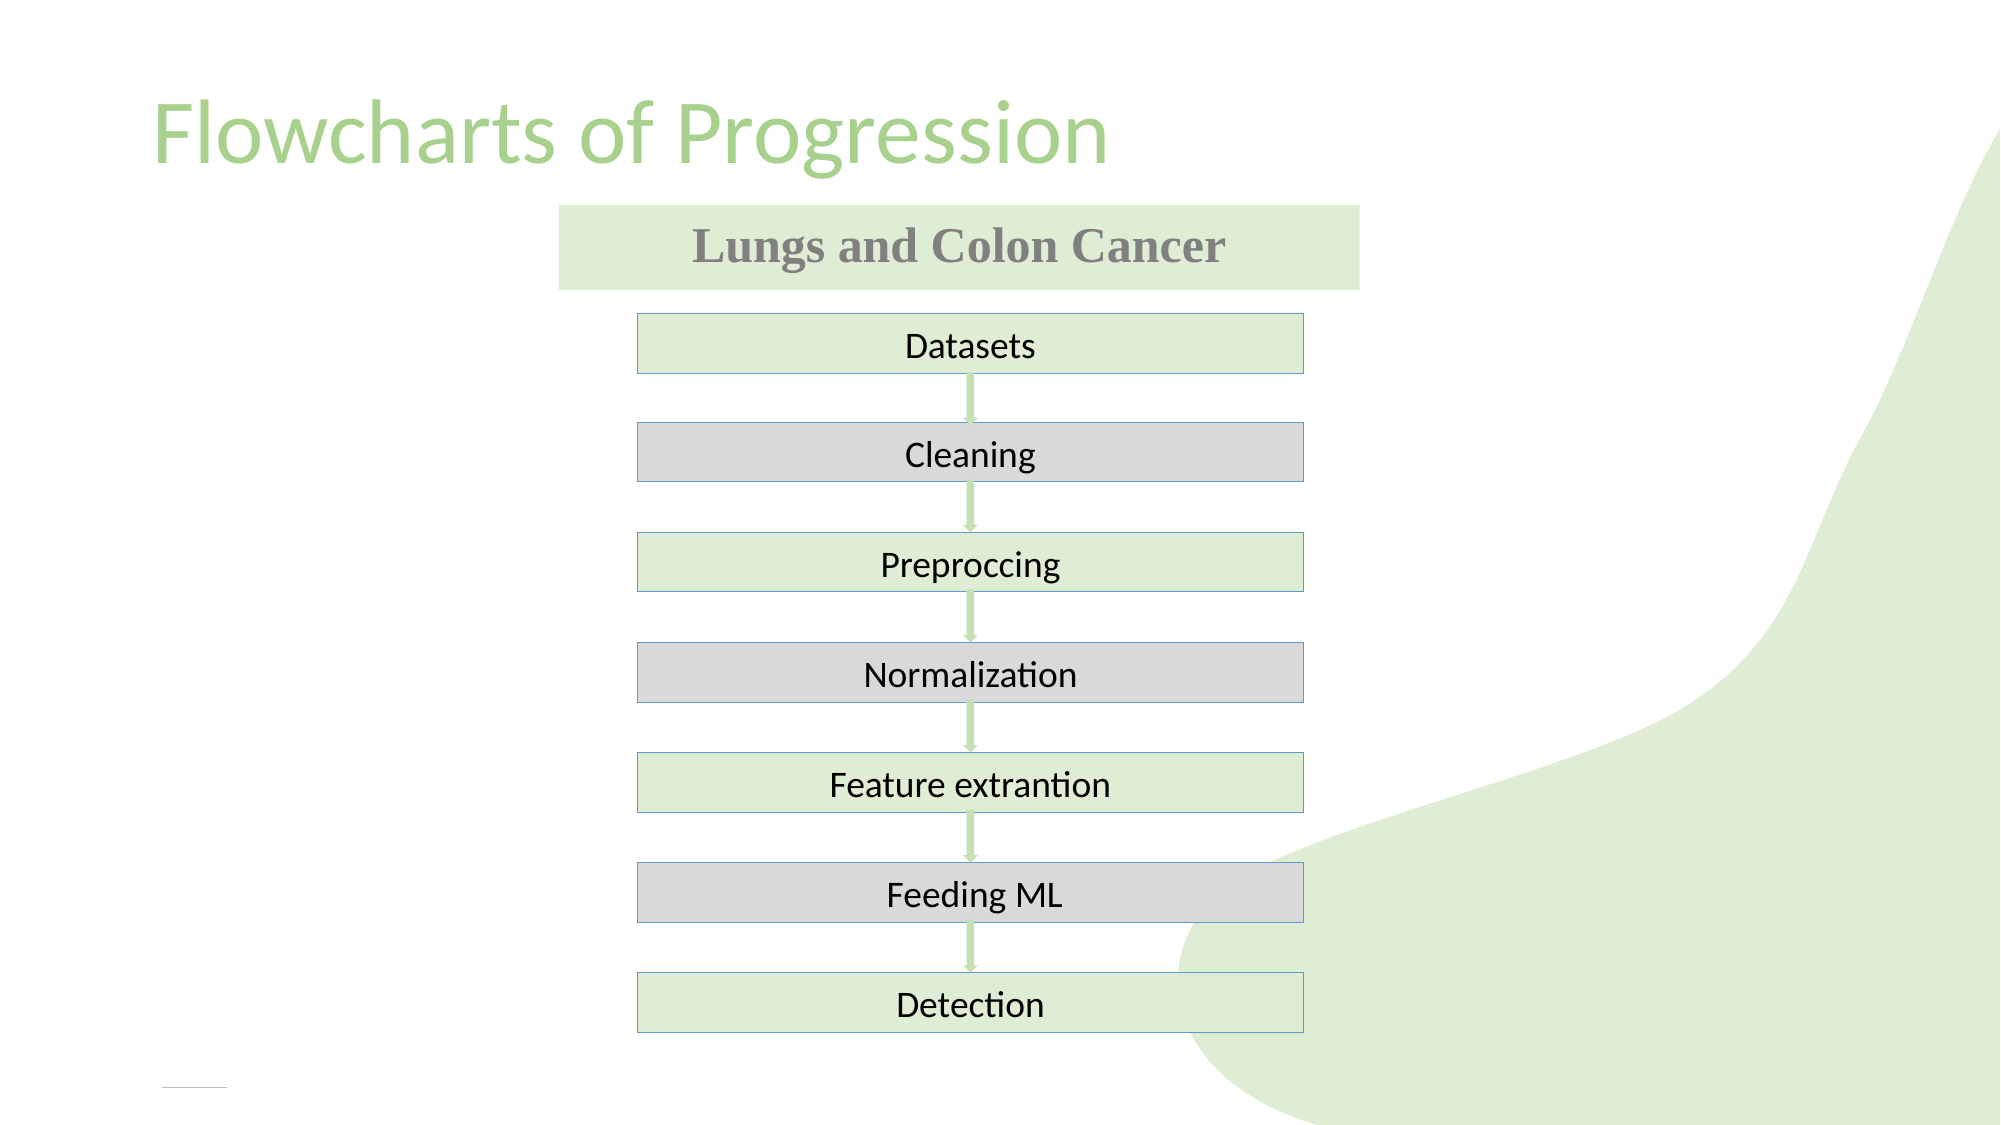

# Flowcharts of Progression
Lungs and Colon Cancer
Datasets

Cleaning

Preproccing

Normalization

Feature extrantion

 Feeding ML

Detection